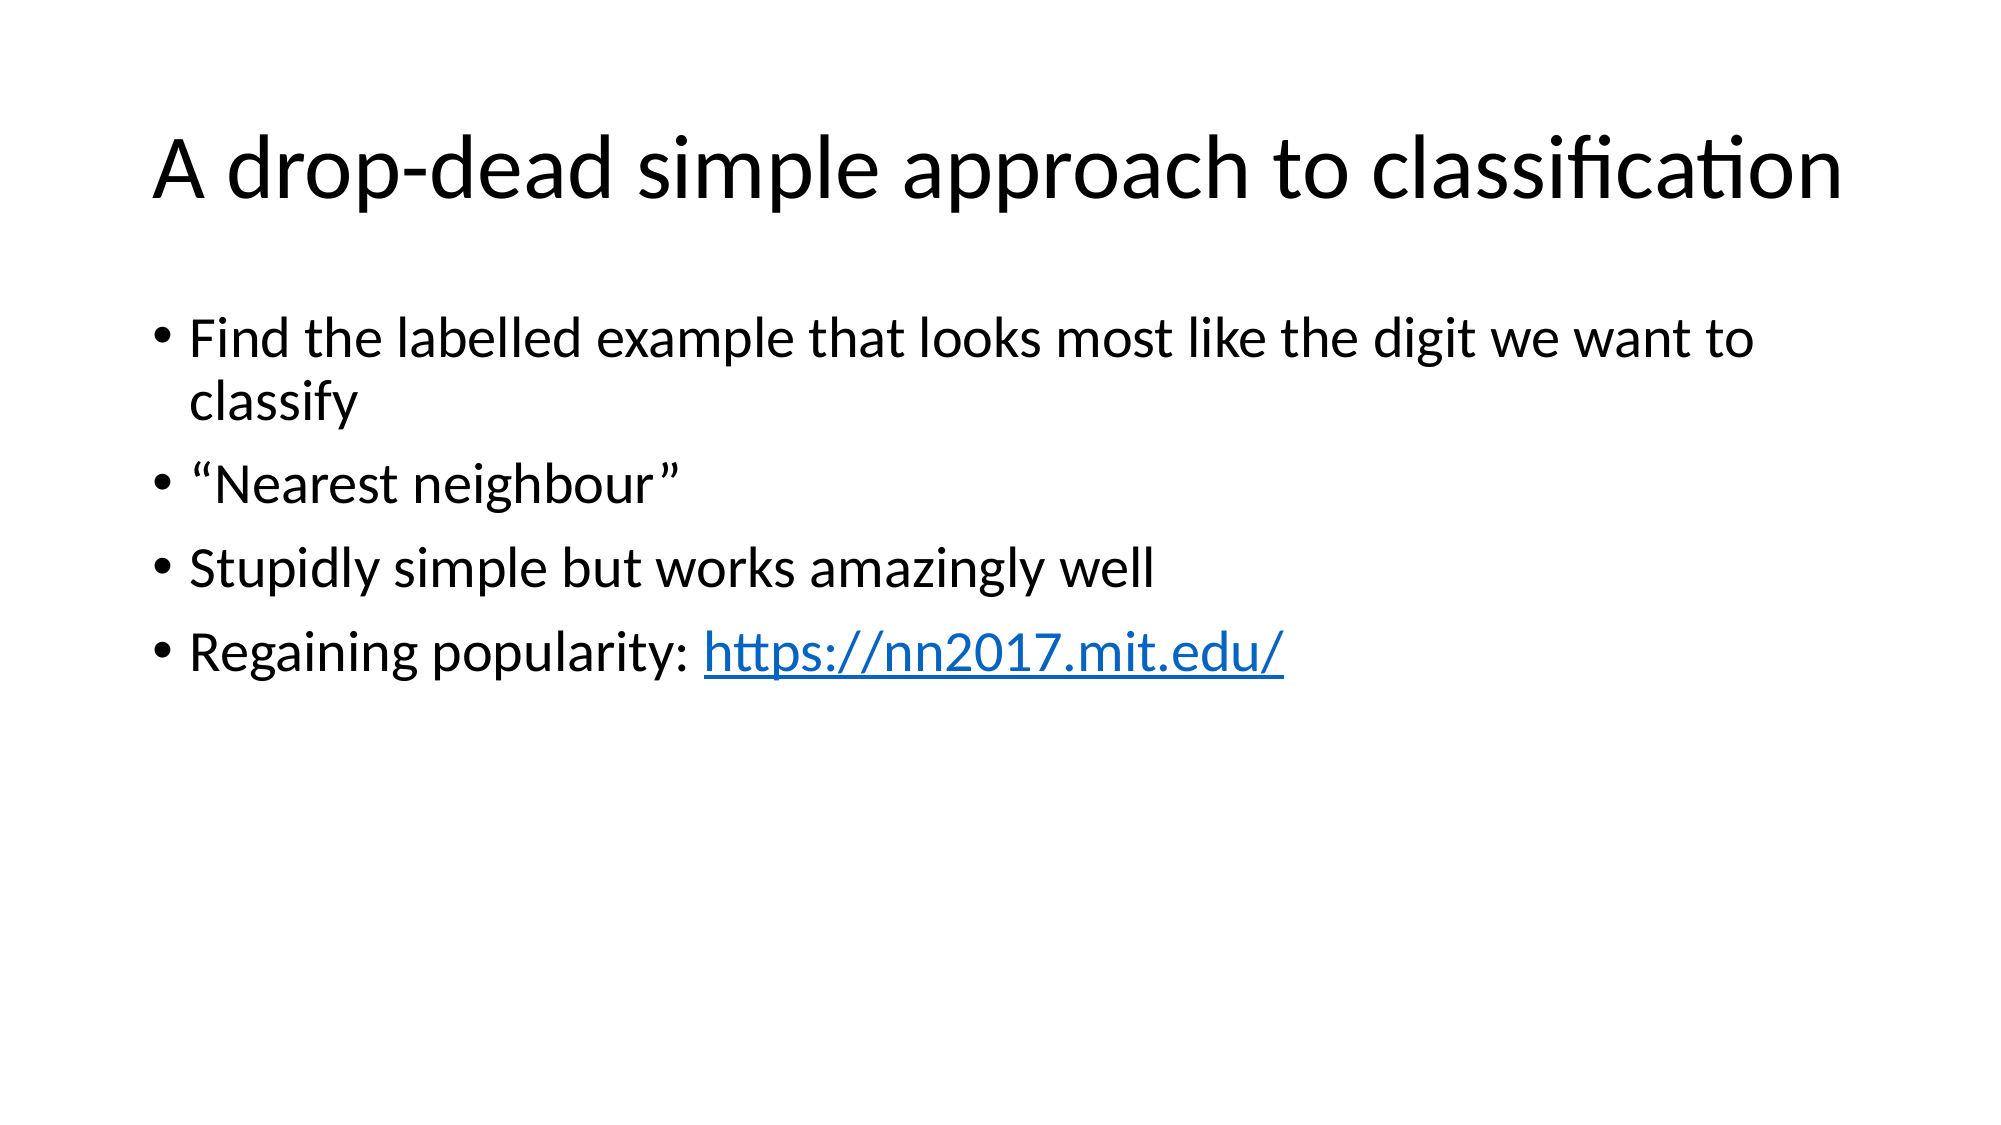

# A drop-dead simple approach to classification
Find the labelled example that looks most like the digit we want to classify
“Nearest neighbour”
Stupidly simple but works amazingly well
Regaining popularity: https://nn2017.mit.edu/